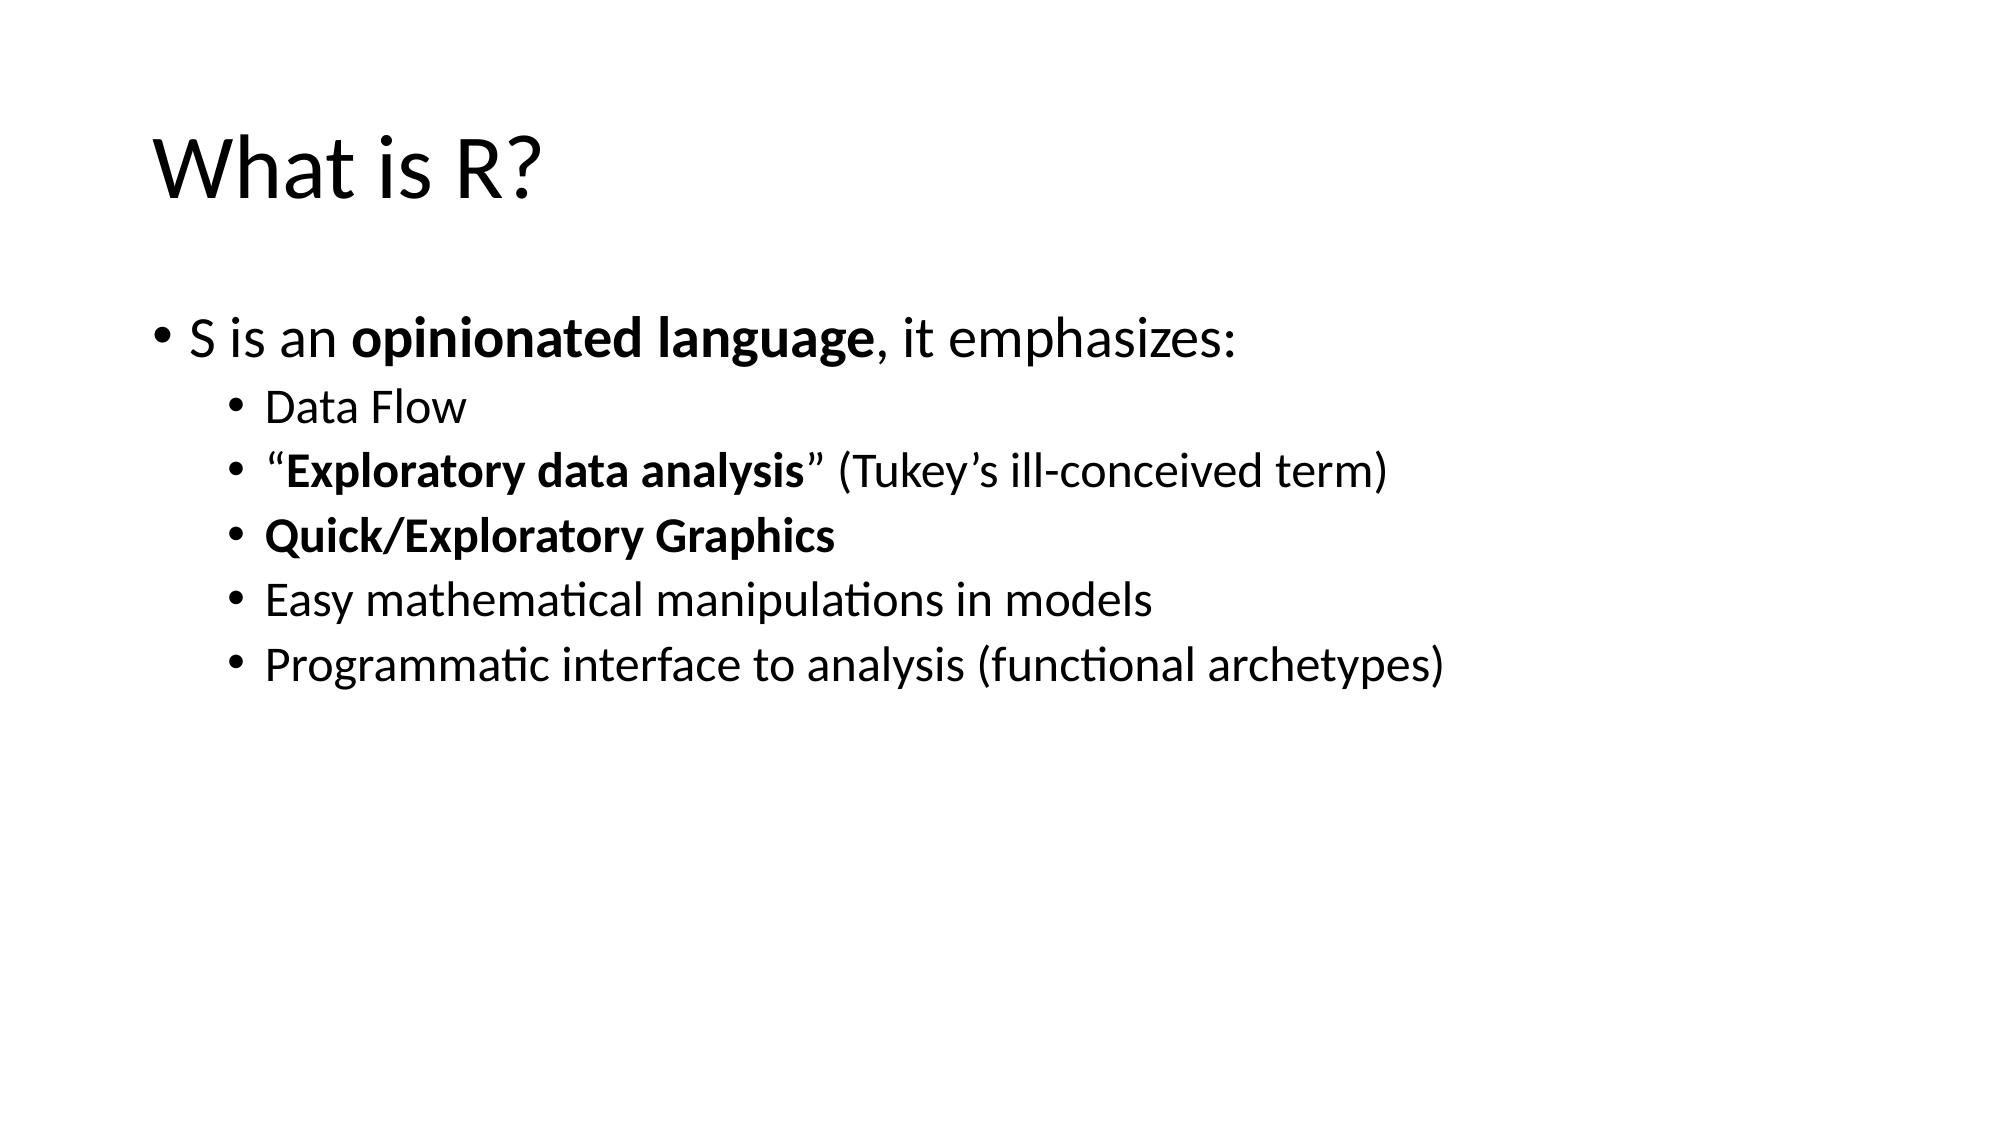

# What is R?
S is an opinionated language, it emphasizes:
Data Flow
“Exploratory data analysis” (Tukey’s ill-conceived term)
Quick/Exploratory Graphics
Easy mathematical manipulations in models
Programmatic interface to analysis (functional archetypes)